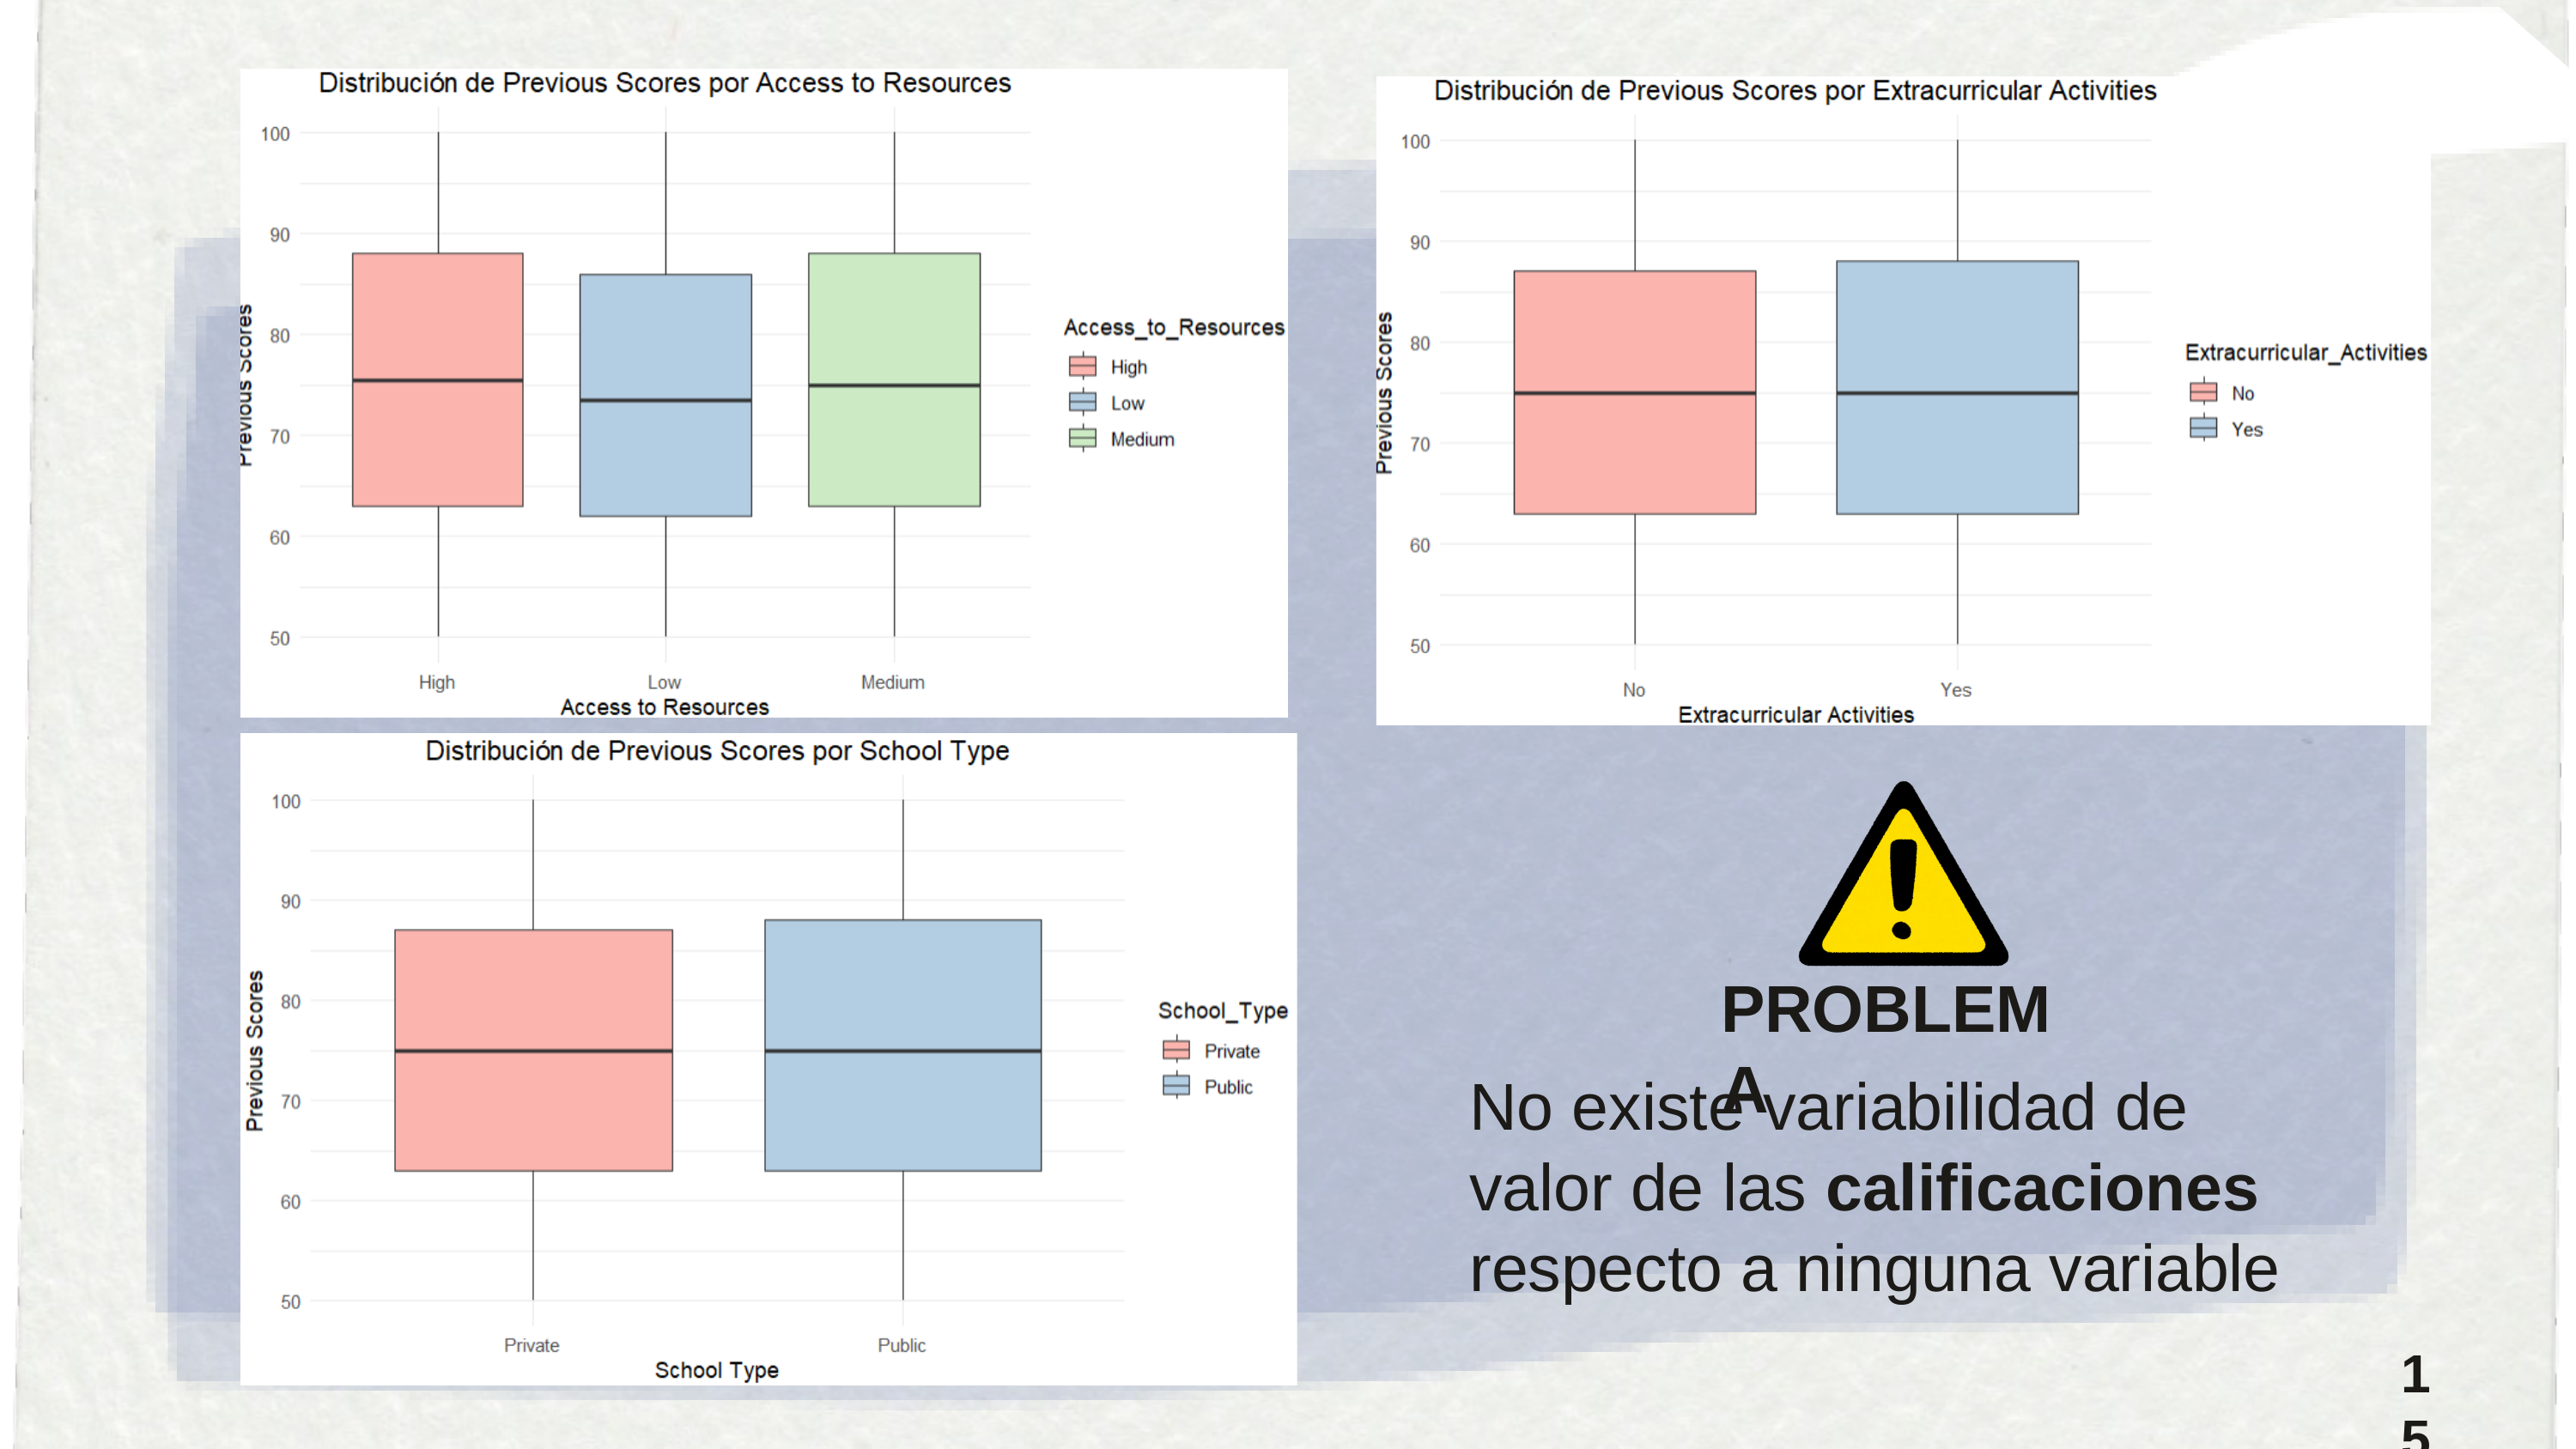

PROBLEMA
No existe variabilidad de valor de las calificaciones respecto a ninguna variable
15